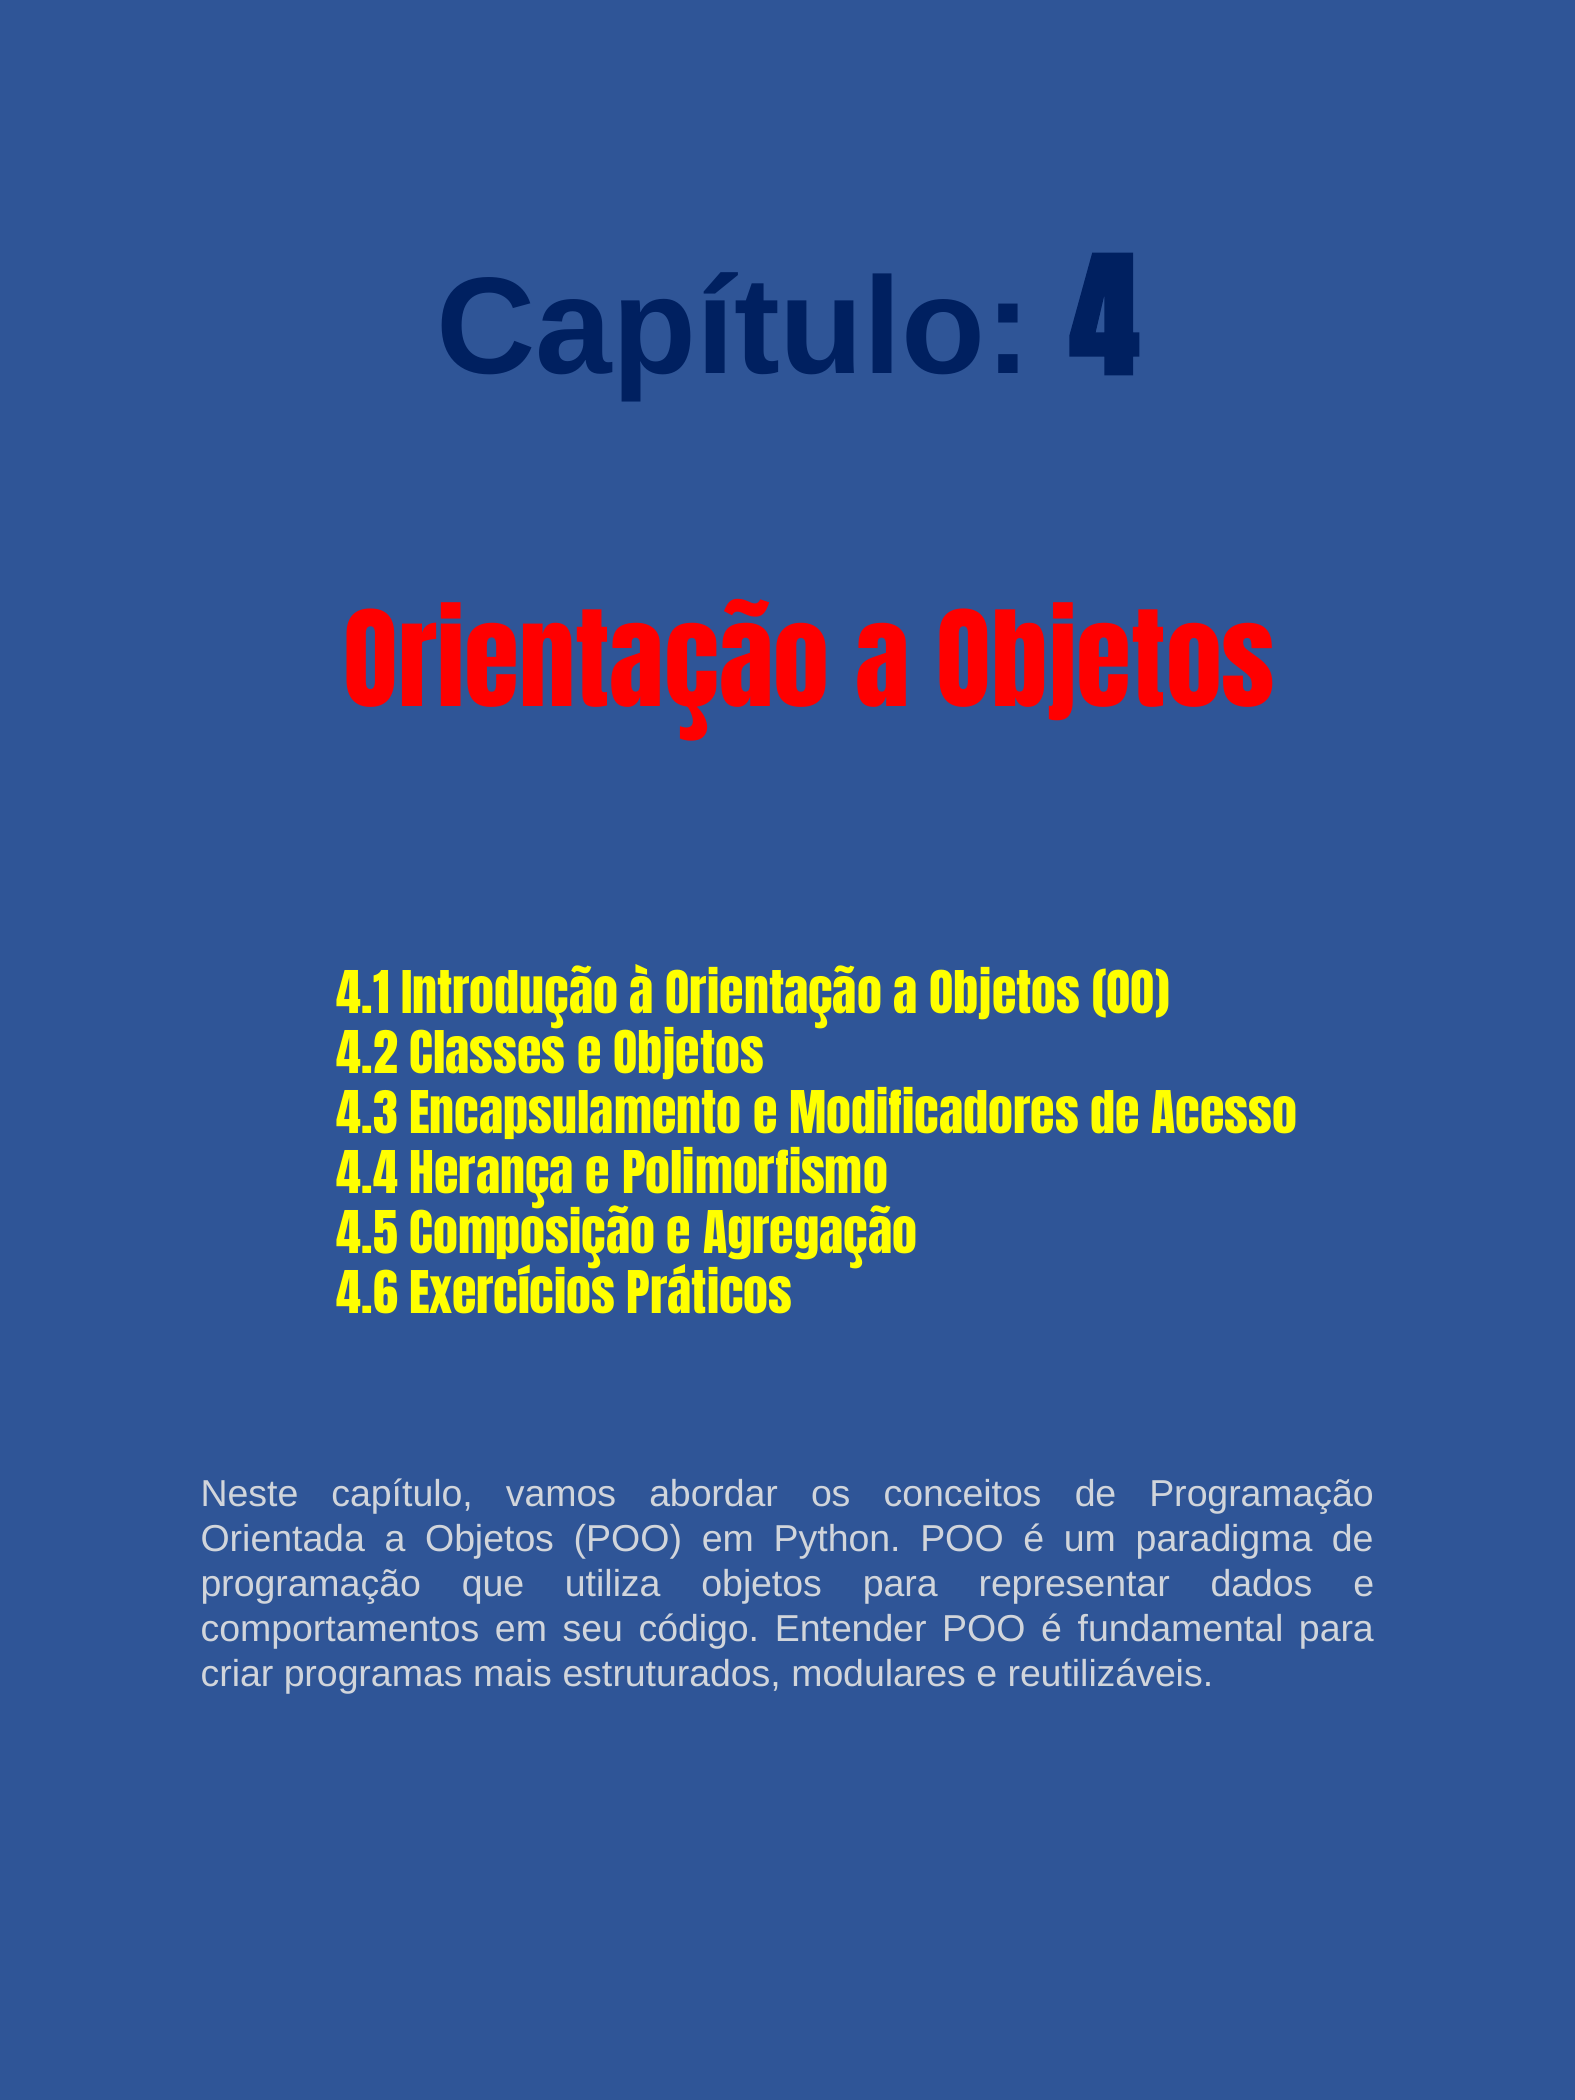

Capítulo: 4

Orientação a Objetos
4.1 Introdução à Orientação a Objetos (OO)
4.2 Classes e Objetos
4.3 Encapsulamento e Modificadores de Acesso
4.4 Herança e Polimorfismo
4.5 Composição e Agregação
4.6 Exercícios Práticos
Neste capítulo, vamos abordar os conceitos de Programação Orientada a Objetos (POO) em Python. POO é um paradigma de programação que utiliza objetos para representar dados e comportamentos em seu código. Entender POO é fundamental para criar programas mais estruturados, modulares e reutilizáveis.
Virando Heroi em python - Humberto S Lucas
19